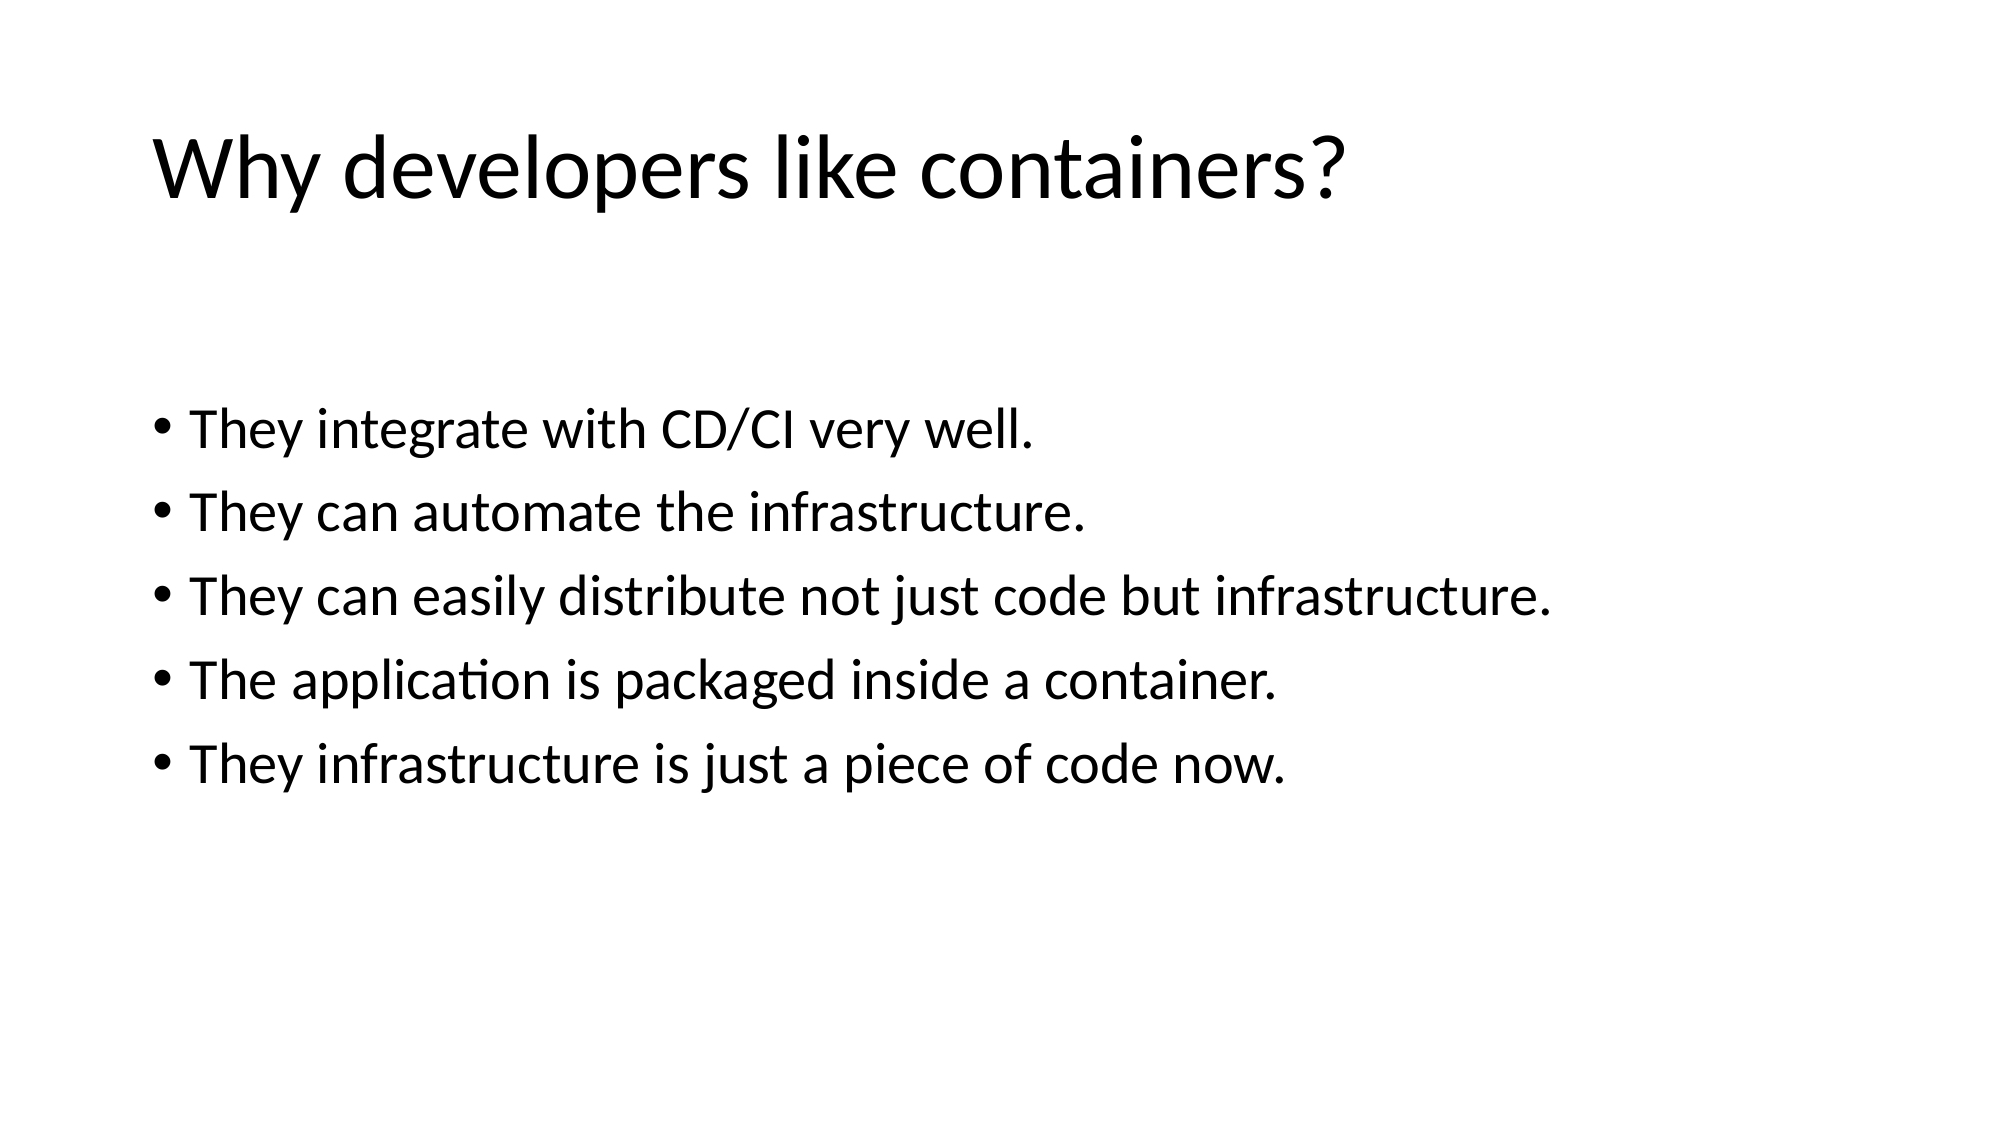

# Why developers like containers?

They integrate with CD/CI very well.
They can automate the infrastructure.
They can easily distribute not just code but infrastructure.
The application is packaged inside a container.
They infrastructure is just a piece of code now.